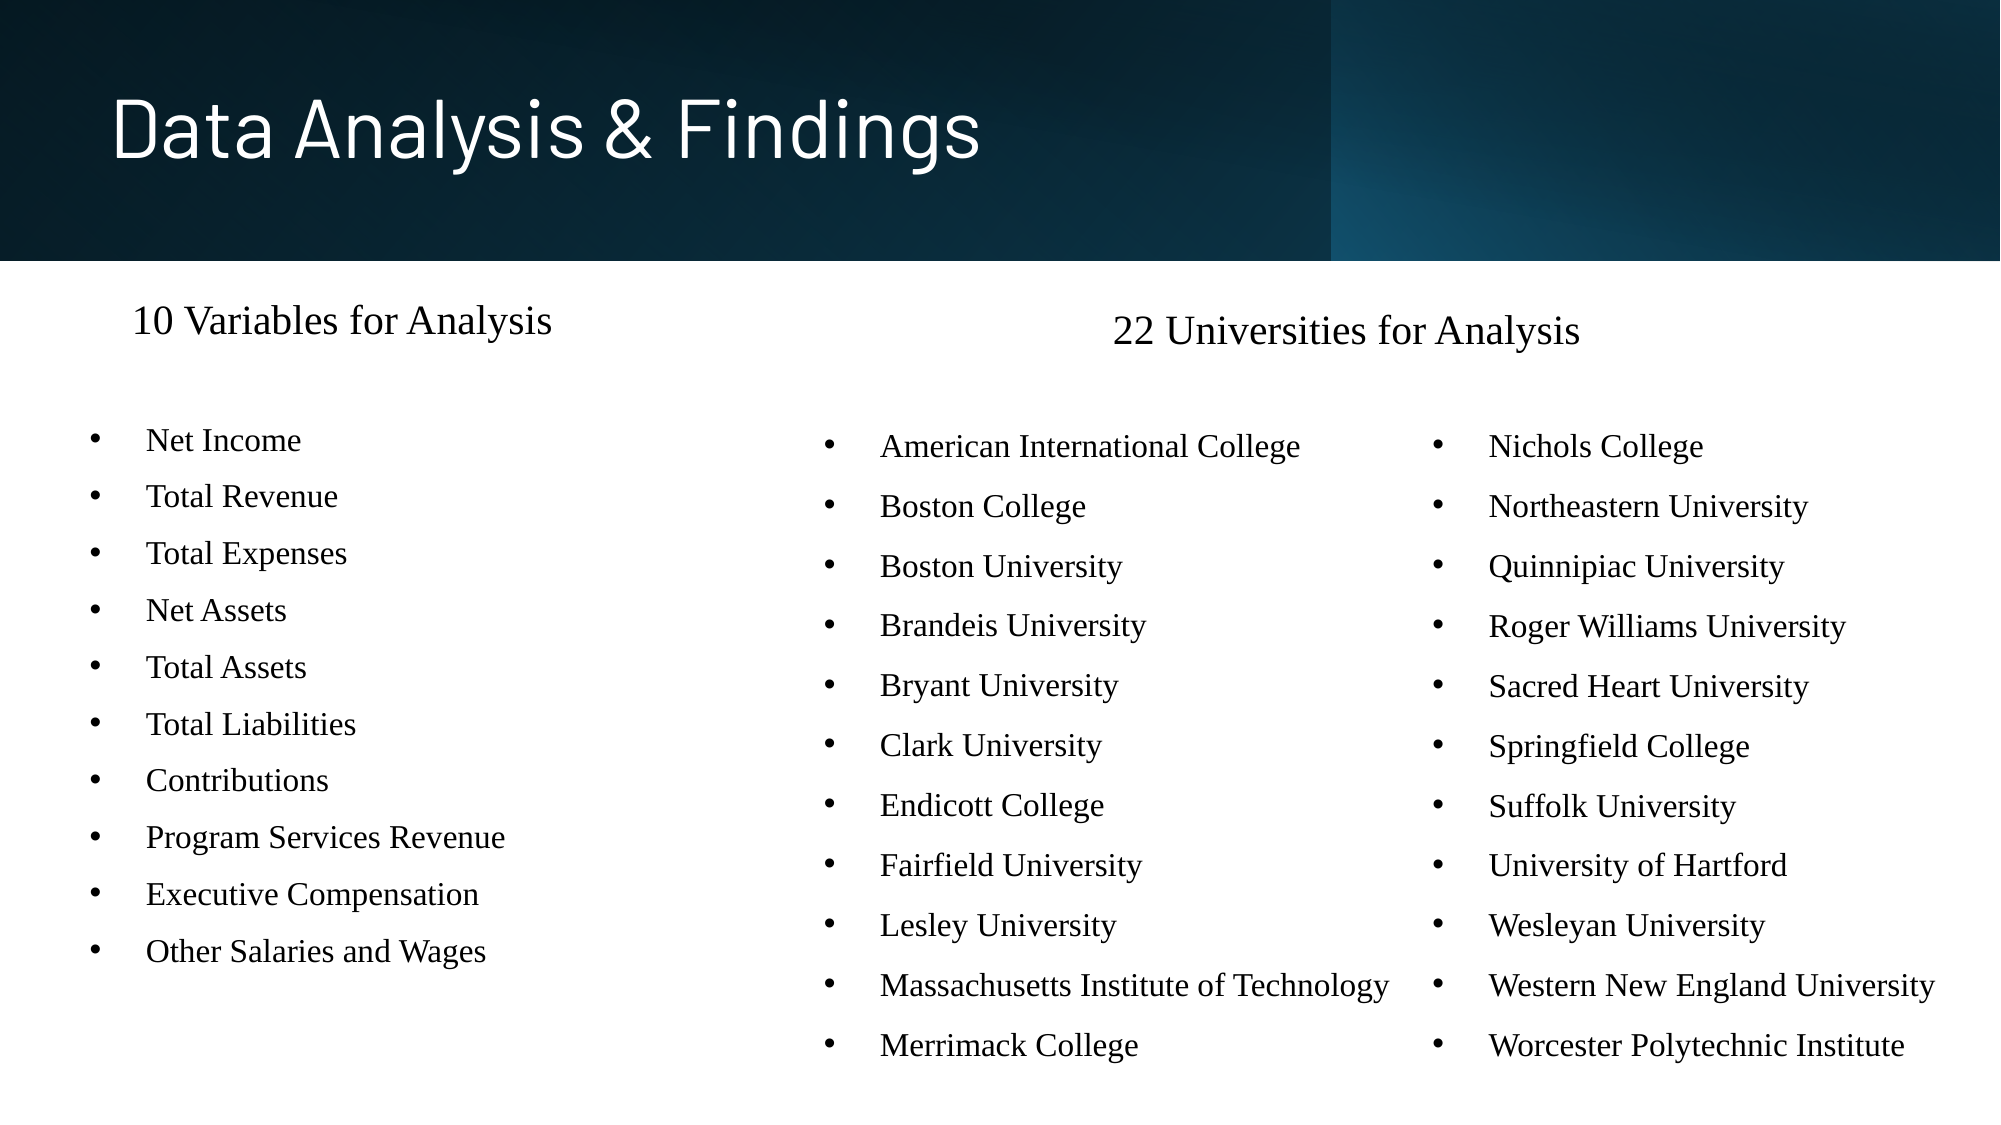

# Data Analysis & Findings
10 Variables for Analysis
22 Universities for Analysis​

Nichols College
Northeastern University
Quinnipiac University
Roger Williams University
Sacred Heart University
Springfield College
Suffolk University
University of Hartford
Wesleyan University
Western New England University
Worcester Polytechnic Institute

Net Income
Total Revenue
Total Expenses
Net Assets
Total Assets
Total Liabilities
Contributions
Program Services Revenue
Executive Compensation
Other Salaries and Wages
American International College
Boston College
Boston University
Brandeis University
Bryant University
Clark University
Endicott College
Fairfield University
Lesley University
Massachusetts Institute of Technology
Merrimack College